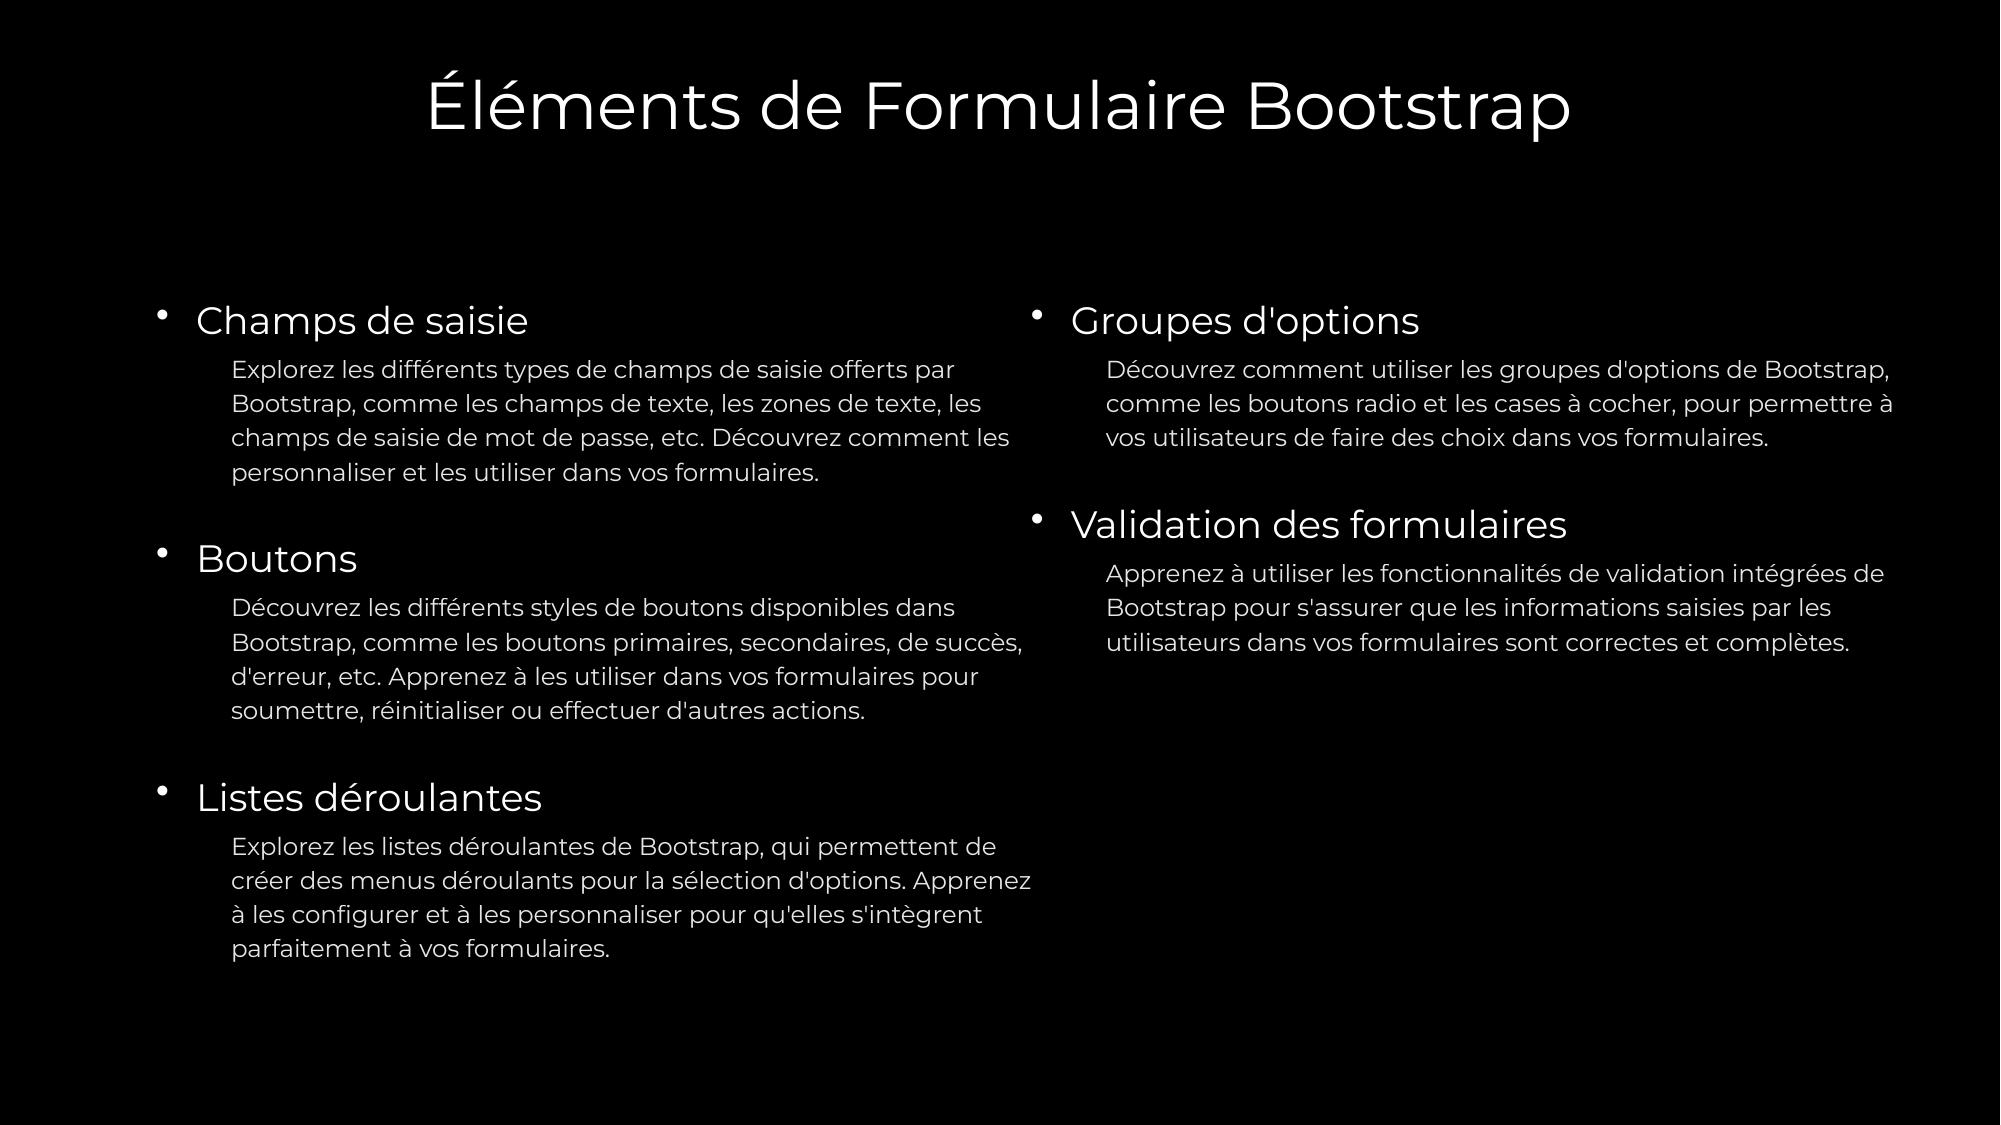

Éléments de Formulaire Bootstrap
Champs de saisie
Explorez les différents types de champs de saisie offerts par Bootstrap, comme les champs de texte, les zones de texte, les champs de saisie de mot de passe, etc. Découvrez comment les personnaliser et les utiliser dans vos formulaires.
Boutons
Découvrez les différents styles de boutons disponibles dans Bootstrap, comme les boutons primaires, secondaires, de succès, d'erreur, etc. Apprenez à les utiliser dans vos formulaires pour soumettre, réinitialiser ou effectuer d'autres actions.
Listes déroulantes
Explorez les listes déroulantes de Bootstrap, qui permettent de créer des menus déroulants pour la sélection d'options. Apprenez à les configurer et à les personnaliser pour qu'elles s'intègrent parfaitement à vos formulaires.
Groupes d'options
Découvrez comment utiliser les groupes d'options de Bootstrap, comme les boutons radio et les cases à cocher, pour permettre à vos utilisateurs de faire des choix dans vos formulaires.
Validation des formulaires
Apprenez à utiliser les fonctionnalités de validation intégrées de Bootstrap pour s'assurer que les informations saisies par les utilisateurs dans vos formulaires sont correctes et complètes.